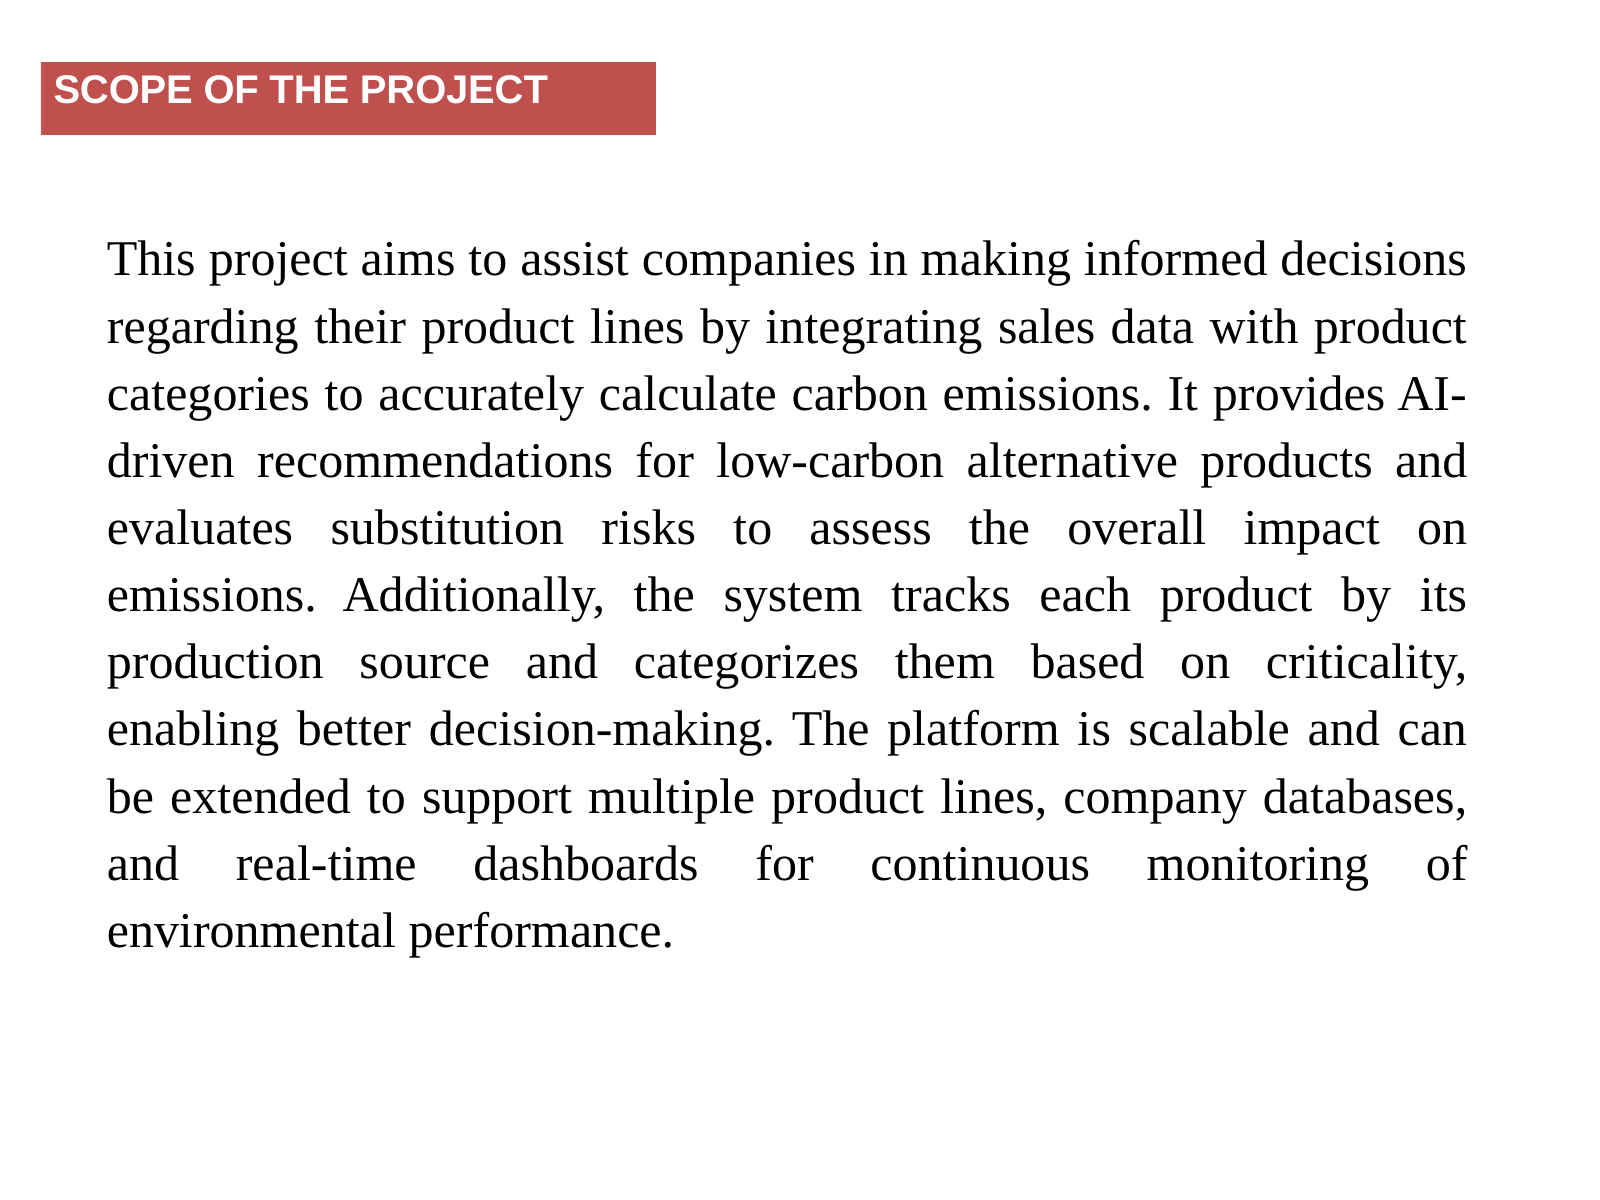

SCOPE OF THE PROJECT
This project aims to assist companies in making informed decisions regarding their product lines by integrating sales data with product categories to accurately calculate carbon emissions. It provides AI-driven recommendations for low-carbon alternative products and evaluates substitution risks to assess the overall impact on emissions. Additionally, the system tracks each product by its production source and categorizes them based on criticality, enabling better decision-making. The platform is scalable and can be extended to support multiple product lines, company databases, and real-time dashboards for continuous monitoring of environmental performance.